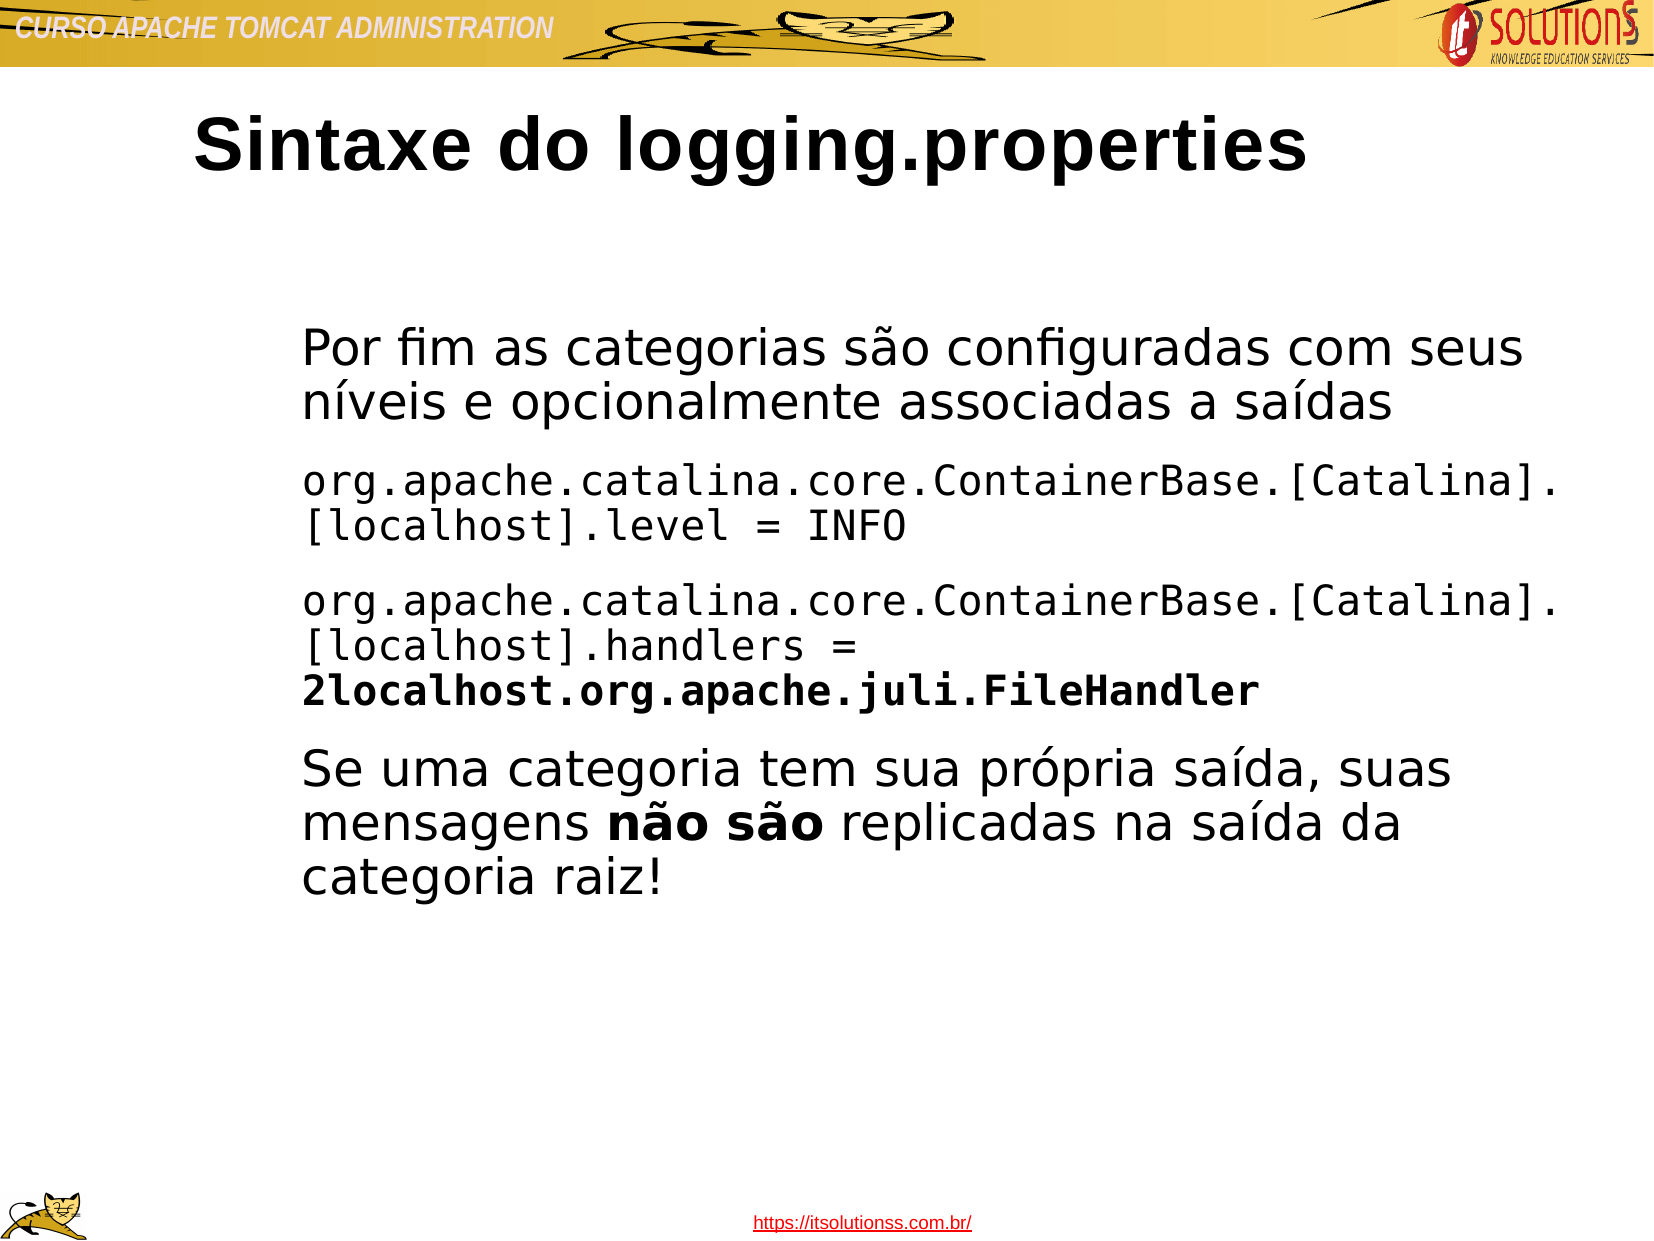

Sintaxe do logging.properties
Por fim as categorias são configuradas com seus níveis e opcionalmente associadas a saídas
org.apache.catalina.core.ContainerBase.[Catalina].[localhost].level = INFO
org.apache.catalina.core.ContainerBase.[Catalina].[localhost].handlers = 2localhost.org.apache.juli.FileHandler
Se uma categoria tem sua própria saída, suas mensagens não são replicadas na saída da categoria raiz!